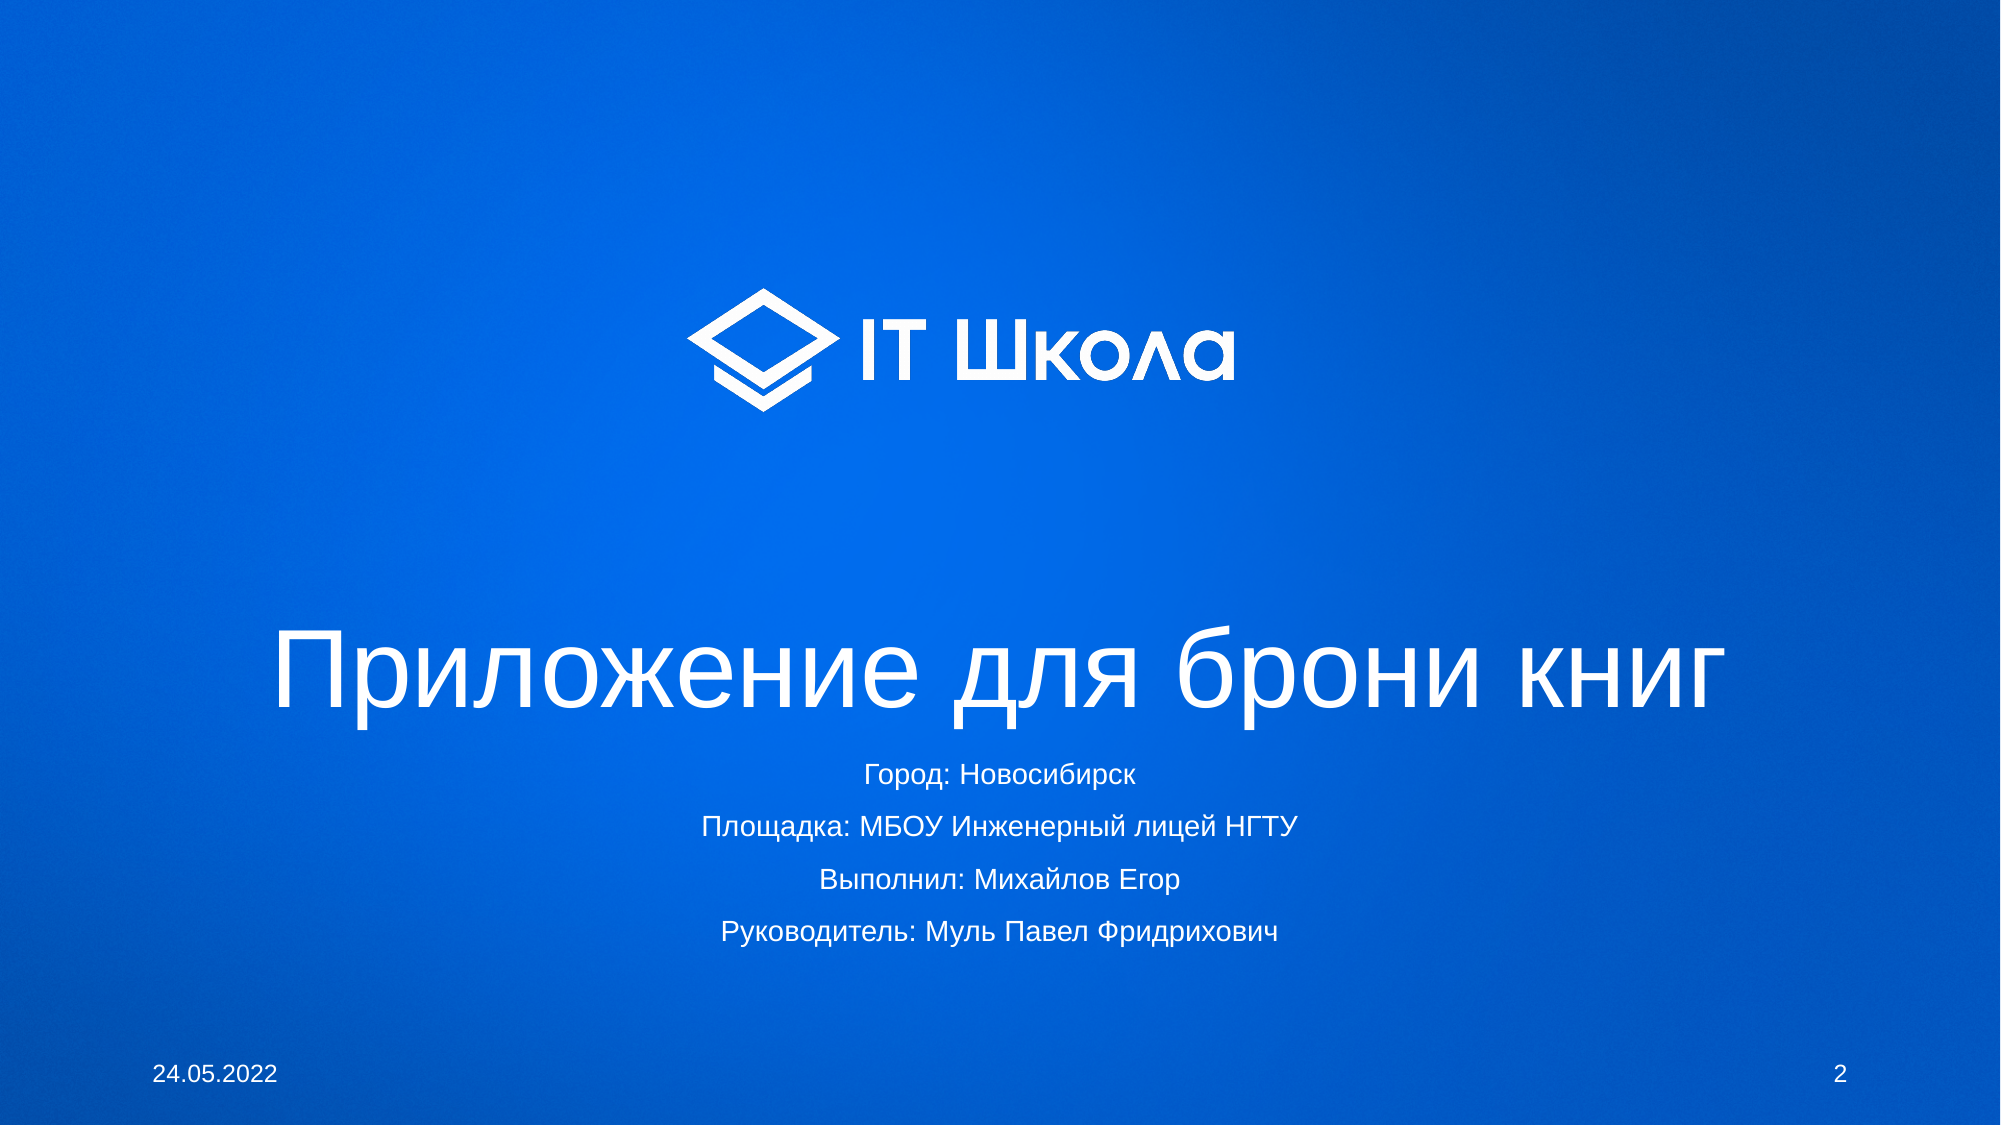

# Приложение для брони книг
Город: Новосибирск
Площадка: МБОУ Инженерный лицей НГТУ
Выполнил: Михайлов Егор
Руководитель: Муль Павел Фридрихович

24.05.2022
2